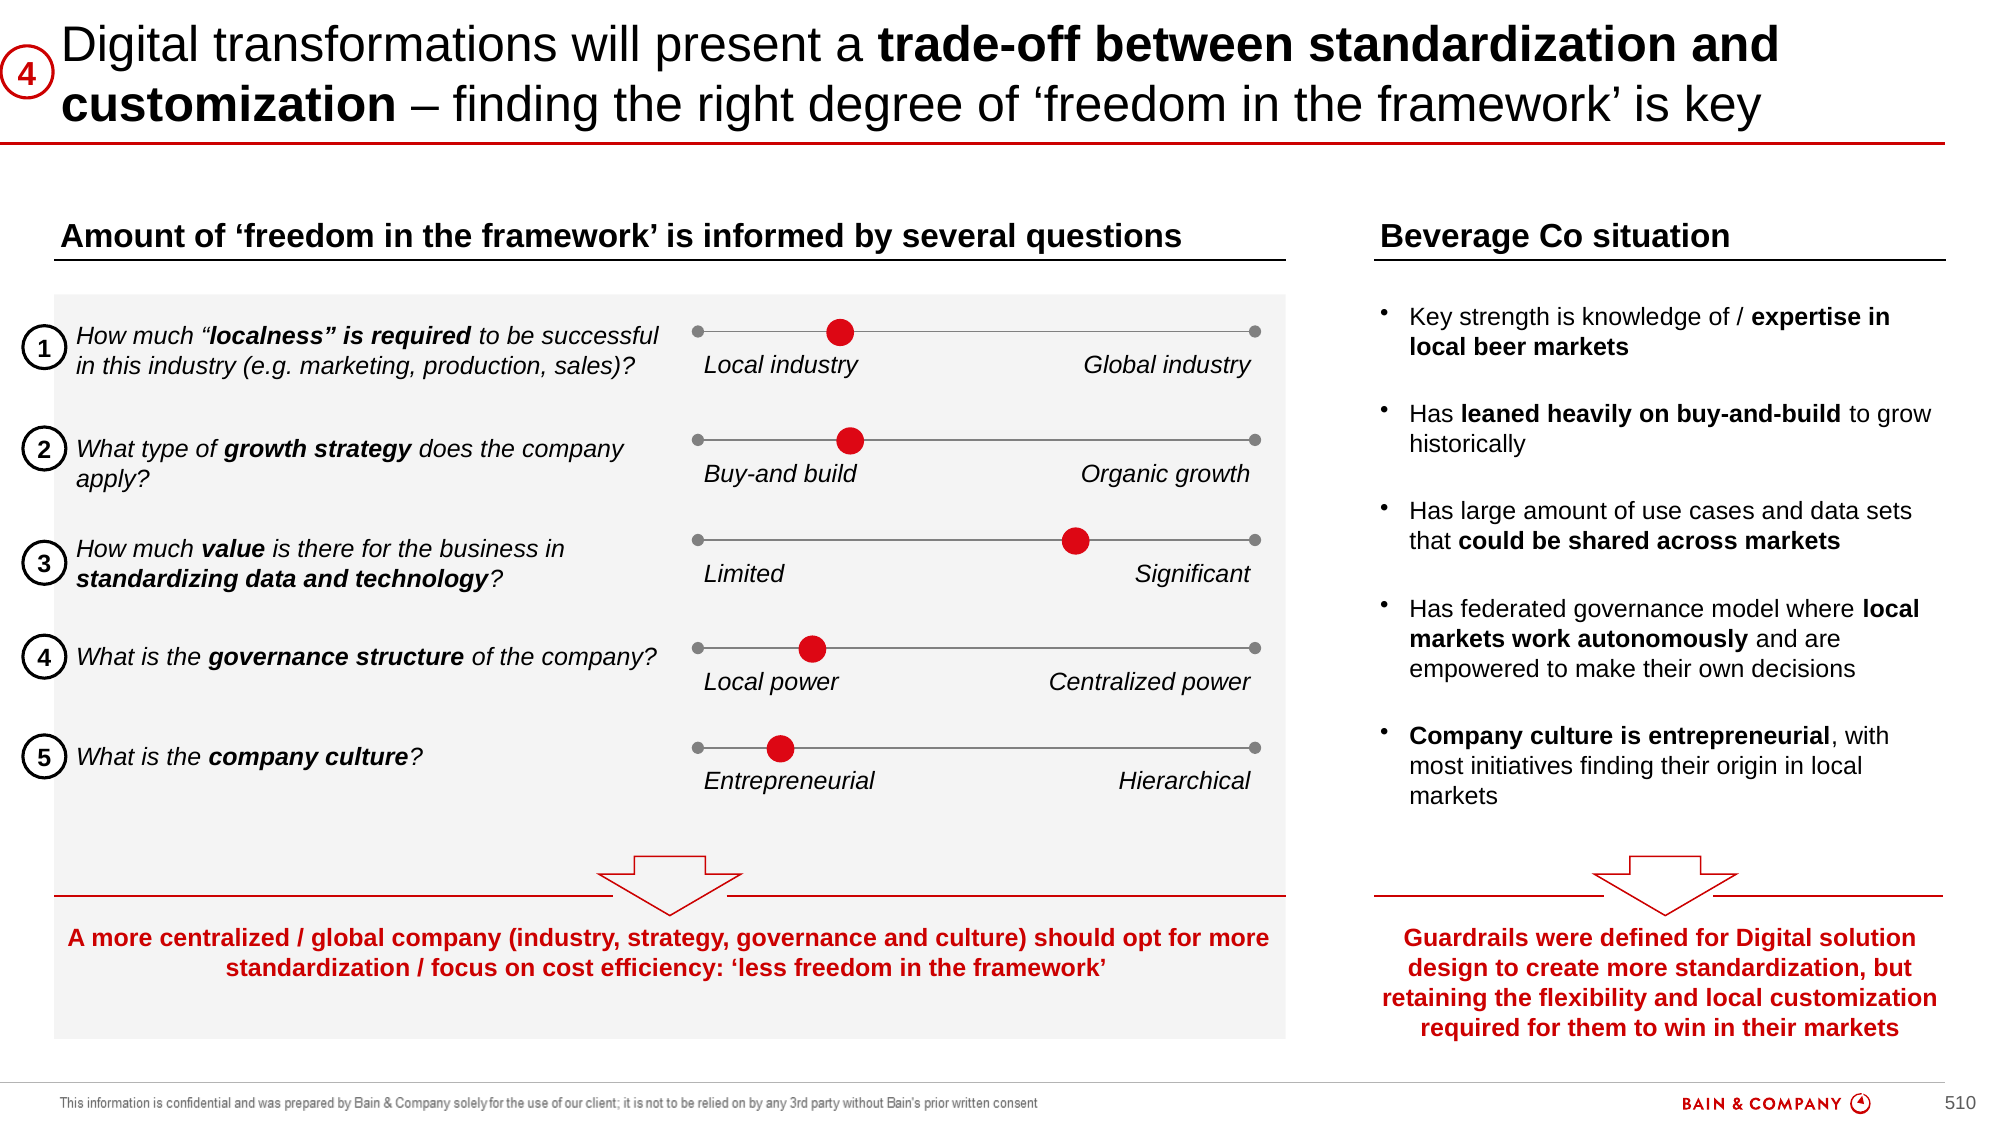

# Digital transformations will present a trade-off between standardization and customization – finding the right degree of ‘freedom in the framework’ is key
4
Amount of ‘freedom in the framework’ is informed by several questions
Beverage Co situation

Key strength is knowledge of / expertise in local beer markets
Has leaned heavily on buy-and-build to grow historically
Has large amount of use cases and data sets that could be shared across markets
Has federated governance model where local markets work autonomously and are empowered to make their own decisions
Company culture is entrepreneurial, with most initiatives finding their origin in local markets

How much “localness” is required to be successful in this industry (e.g. marketing, production, sales)?

1
Local industry
Global industry
What type of growth strategy does the company apply?
2

Buy-and build
Organic growth
How much value is there for the business in standardizing data and technology?

3
Limited
Significant
What is the governance structure of the company?
4

Local power
Centralized power
What is the company culture?
5

Entrepreneurial
Hierarchical

A more centralized / global company (industry, strategy, governance and culture) should opt for more standardization / focus on cost efficiency: ‘less freedom in the framework’

Guardrails were defined for Digital solution design to create more standardization, but retaining the flexibility and local customization required for them to win in their markets